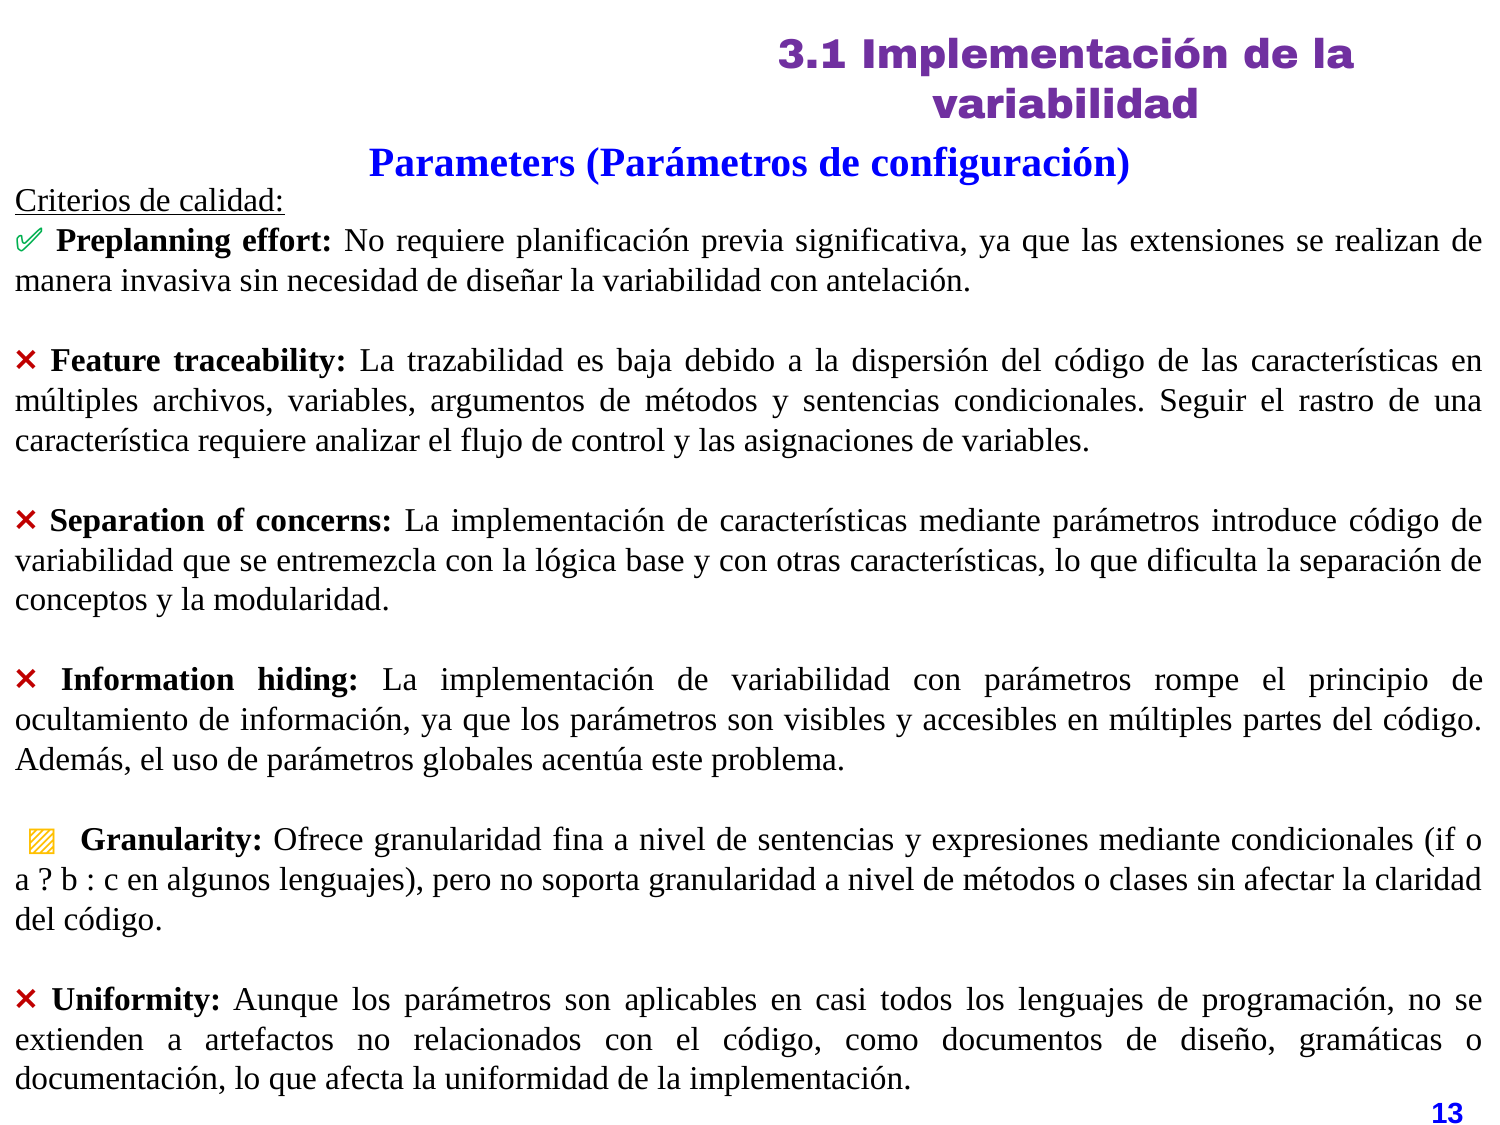

# 3.1 Implementación de la variabilidad
Parameters (Parámetros de configuración)
Criterios de calidad:
✅ Preplanning effort: No requiere planificación previa significativa, ya que las extensiones se realizan de manera invasiva sin necesidad de diseñar la variabilidad con antelación.

❌ Feature traceability: La trazabilidad es baja debido a la dispersión del código de las características en múltiples archivos, variables, argumentos de métodos y sentencias condicionales. Seguir el rastro de una característica requiere analizar el flujo de control y las asignaciones de variables.

❌ Separation of concerns: La implementación de características mediante parámetros introduce código de variabilidad que se entremezcla con la lógica base y con otras características, lo que dificulta la separación de conceptos y la modularidad.

❌ Information hiding: La implementación de variabilidad con parámetros rompe el principio de ocultamiento de información, ya que los parámetros son visibles y accesibles en múltiples partes del código. Además, el uso de parámetros globales acentúa este problema.

 ▨  Granularity: Ofrece granularidad fina a nivel de sentencias y expresiones mediante condicionales (if o a ? b : c en algunos lenguajes), pero no soporta granularidad a nivel de métodos o clases sin afectar la claridad del código.

❌ Uniformity: Aunque los parámetros son aplicables en casi todos los lenguajes de programación, no se extienden a artefactos no relacionados con el código, como documentos de diseño, gramáticas o documentación, lo que afecta la uniformidad de la implementación.